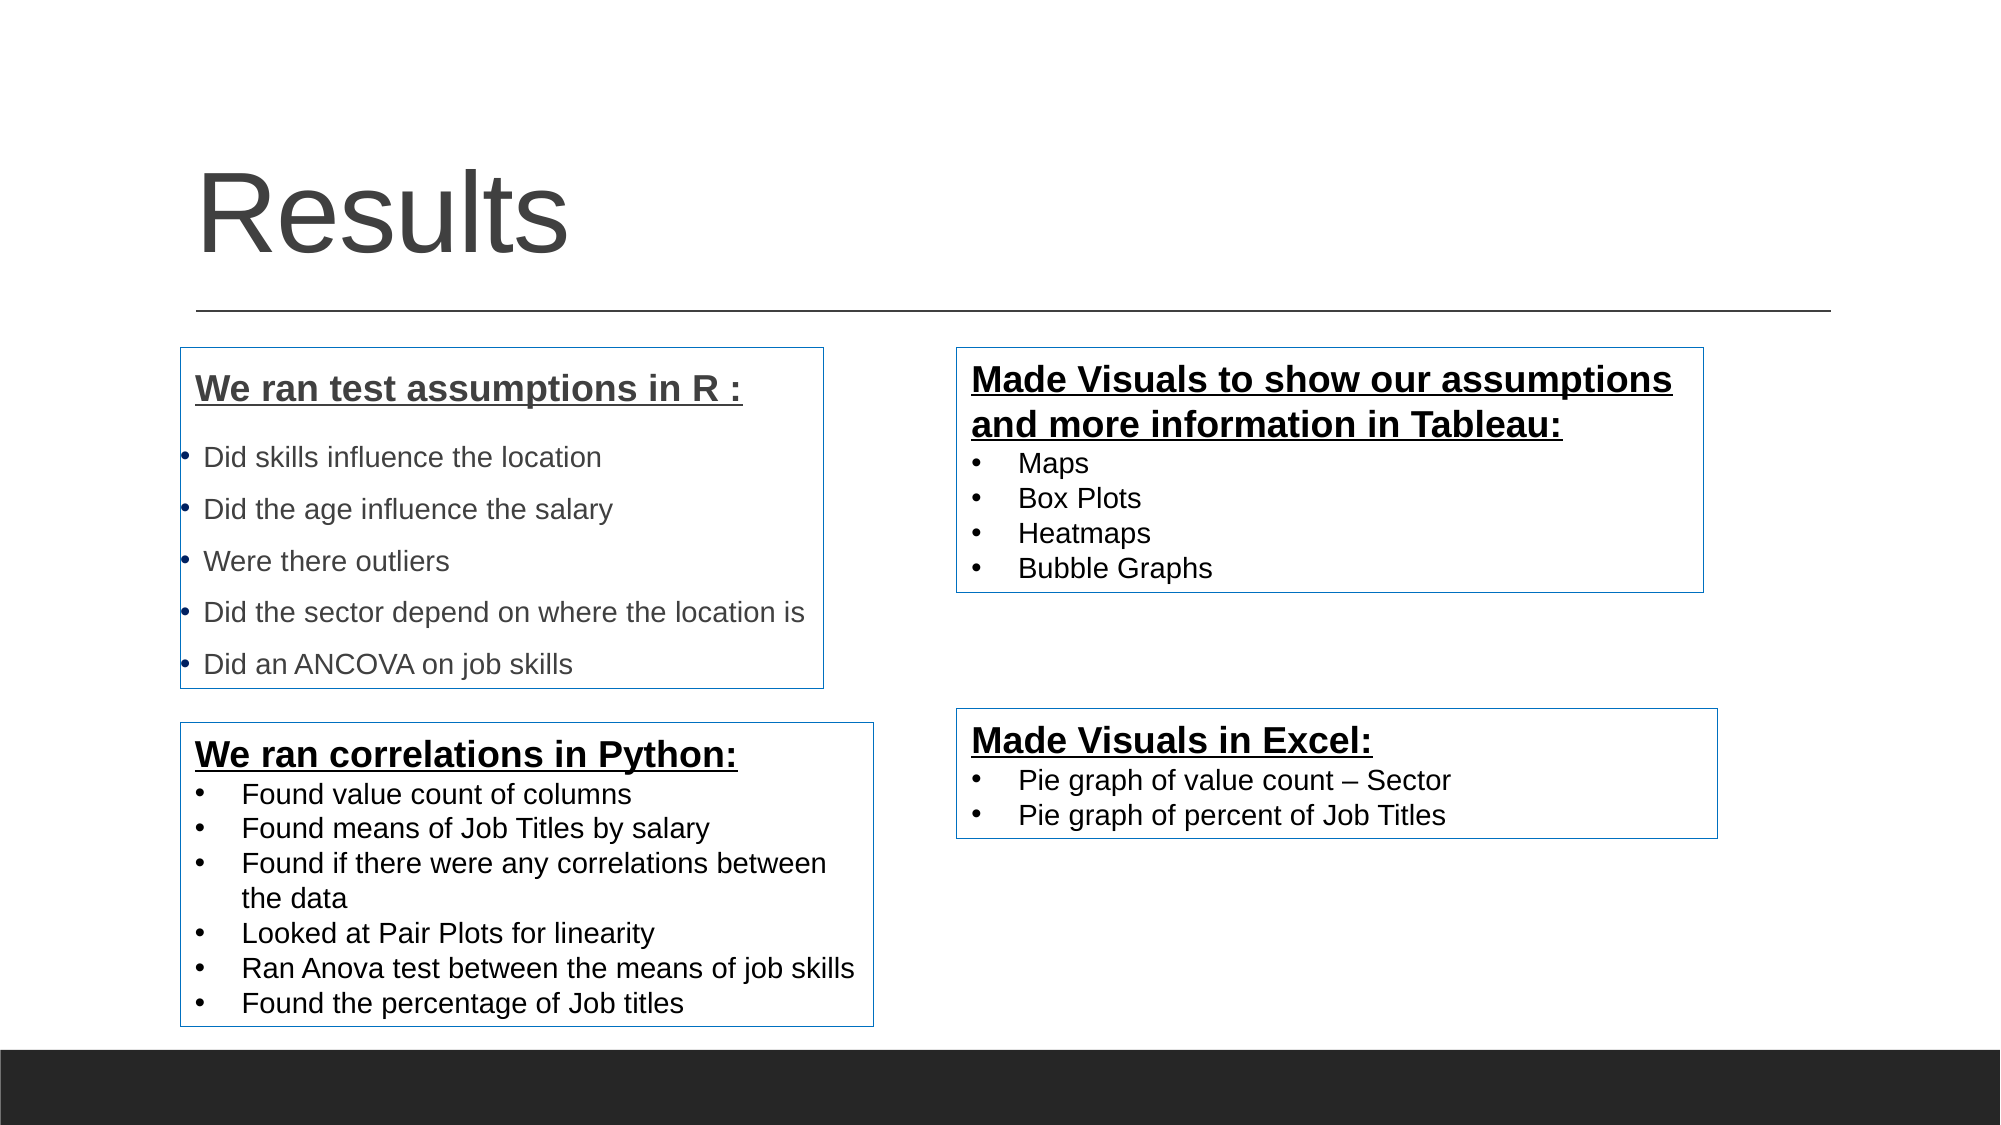

# Results
We ran test assumptions in R :
 Did skills influence the location
 Did the age influence the salary
 Were there outliers
 Did the sector depend on where the location is
 Did an ANCOVA on job skills

Made Visuals to show our assumptions and more information in Tableau:
Maps
Box Plots
Heatmaps
Bubble Graphs
Made Visuals in Excel:
Pie graph of value count – Sector
Pie graph of percent of Job Titles
We ran correlations in Python:
Found value count of columns
Found means of Job Titles by salary
Found if there were any correlations between the data
Looked at Pair Plots for linearity
Ran Anova test between the means of job skills
Found the percentage of Job titles